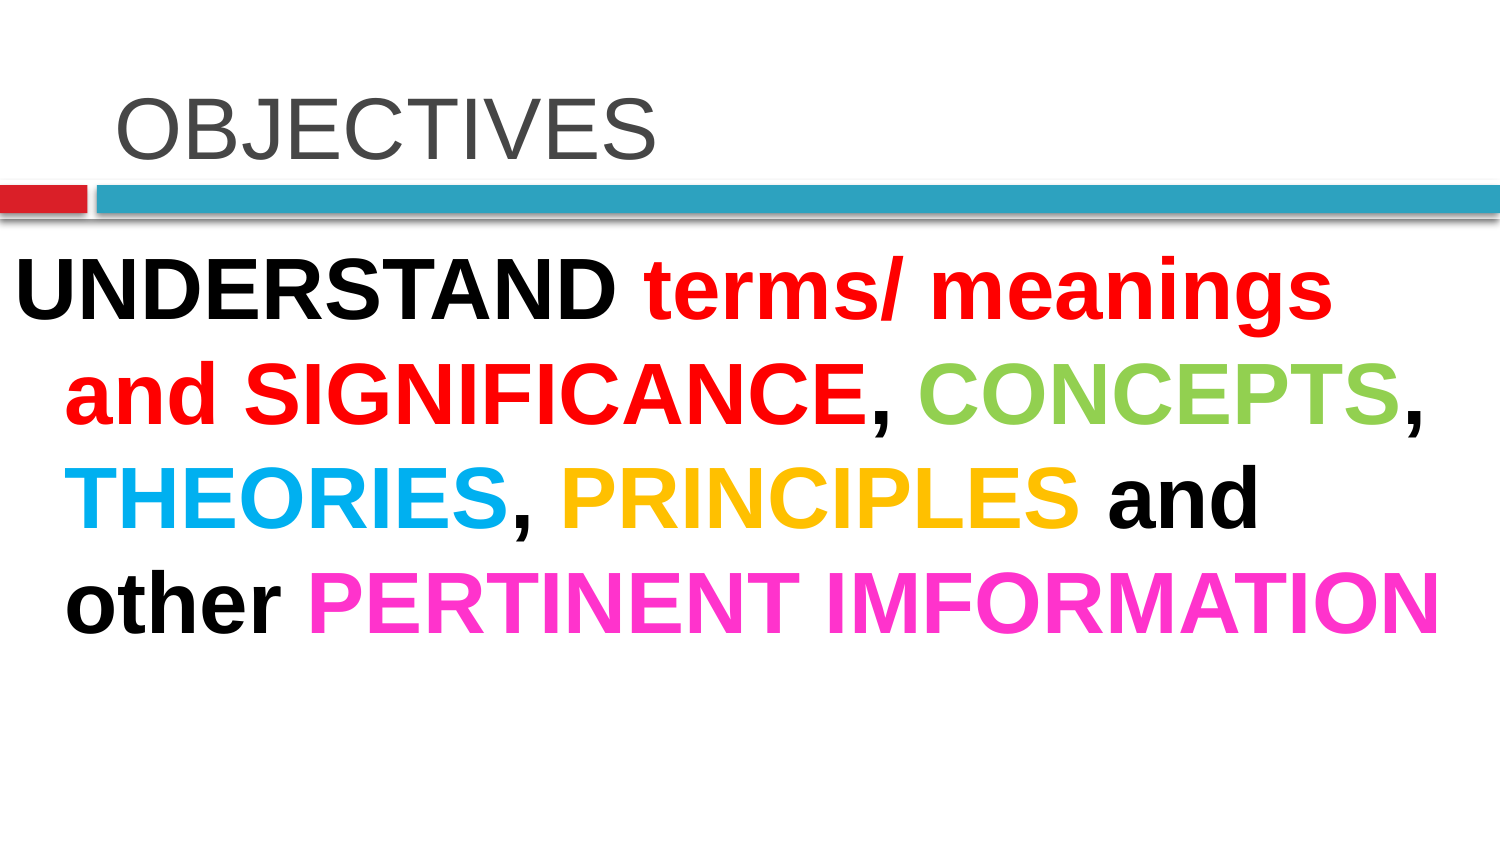

# OBJECTIVES
UNDERSTAND terms/ meanings and SIGNIFICANCE, CONCEPTS, THEORIES, PRINCIPLES and other PERTINENT IMFORMATION